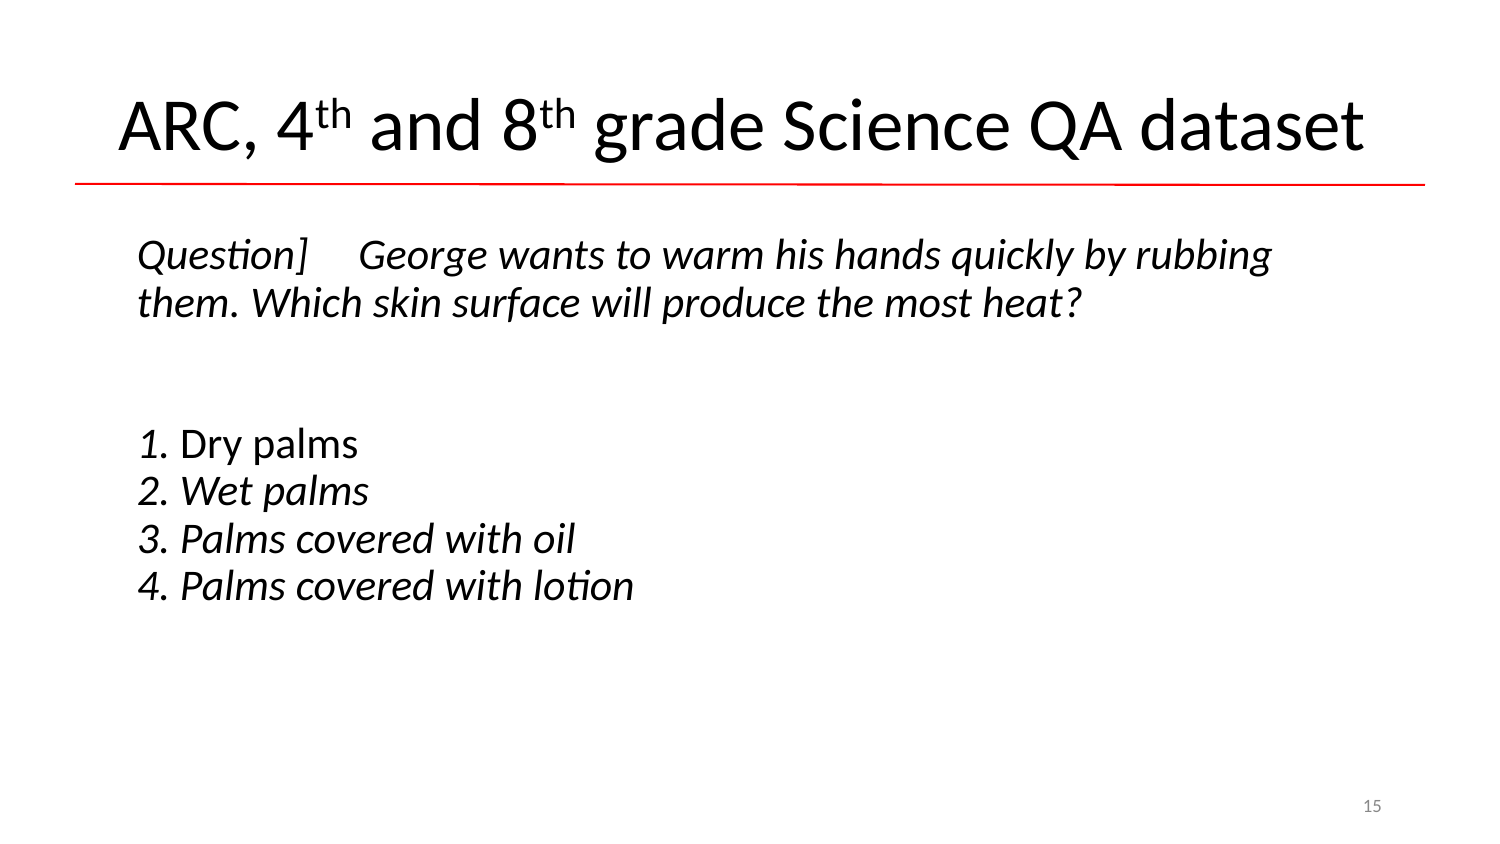

# ARC, 4th and 8th grade Science QA dataset
Question]     George wants to warm his hands quickly by rubbing them. Which skin surface will produce the most heat?

1. Dry palms
2. Wet palms
3. Palms covered with oil
4. Palms covered with lotion

15